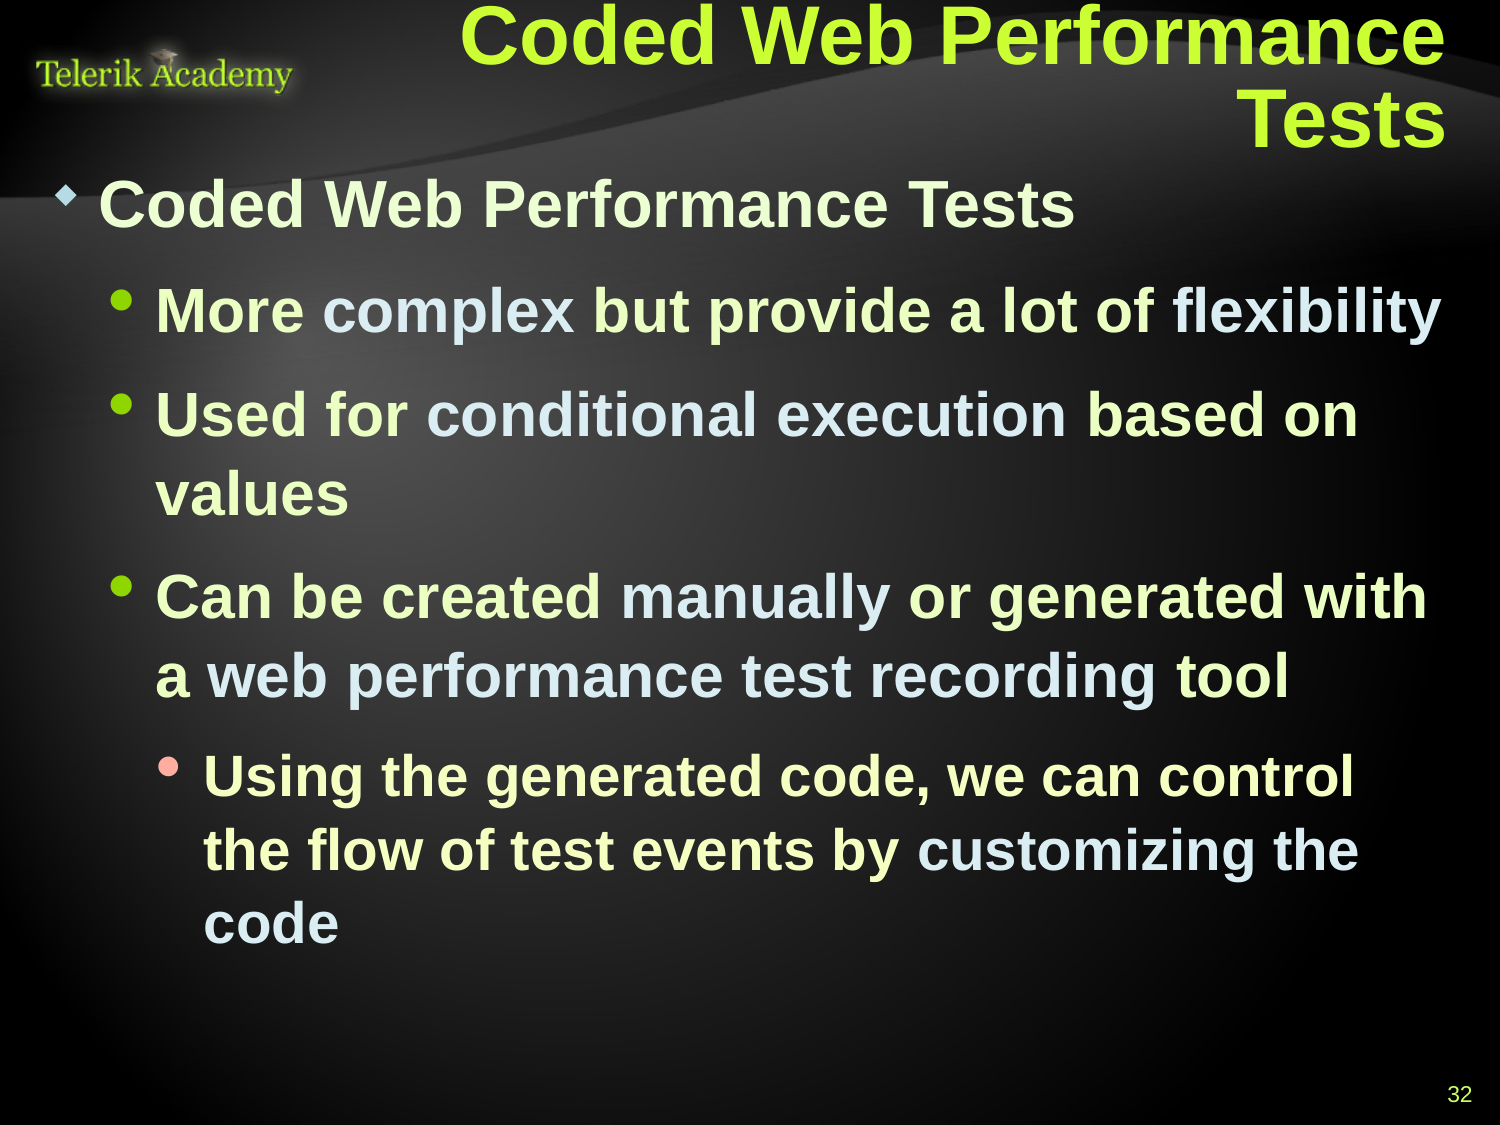

# Coded Web Performance Tests
Coded Web Performance Tests
More complex but provide a lot of flexibility
Used for conditional execution based on values
Can be created manually or generated with a web performance test recording tool
Using the generated code, we can control the flow of test events by customizing the code
32